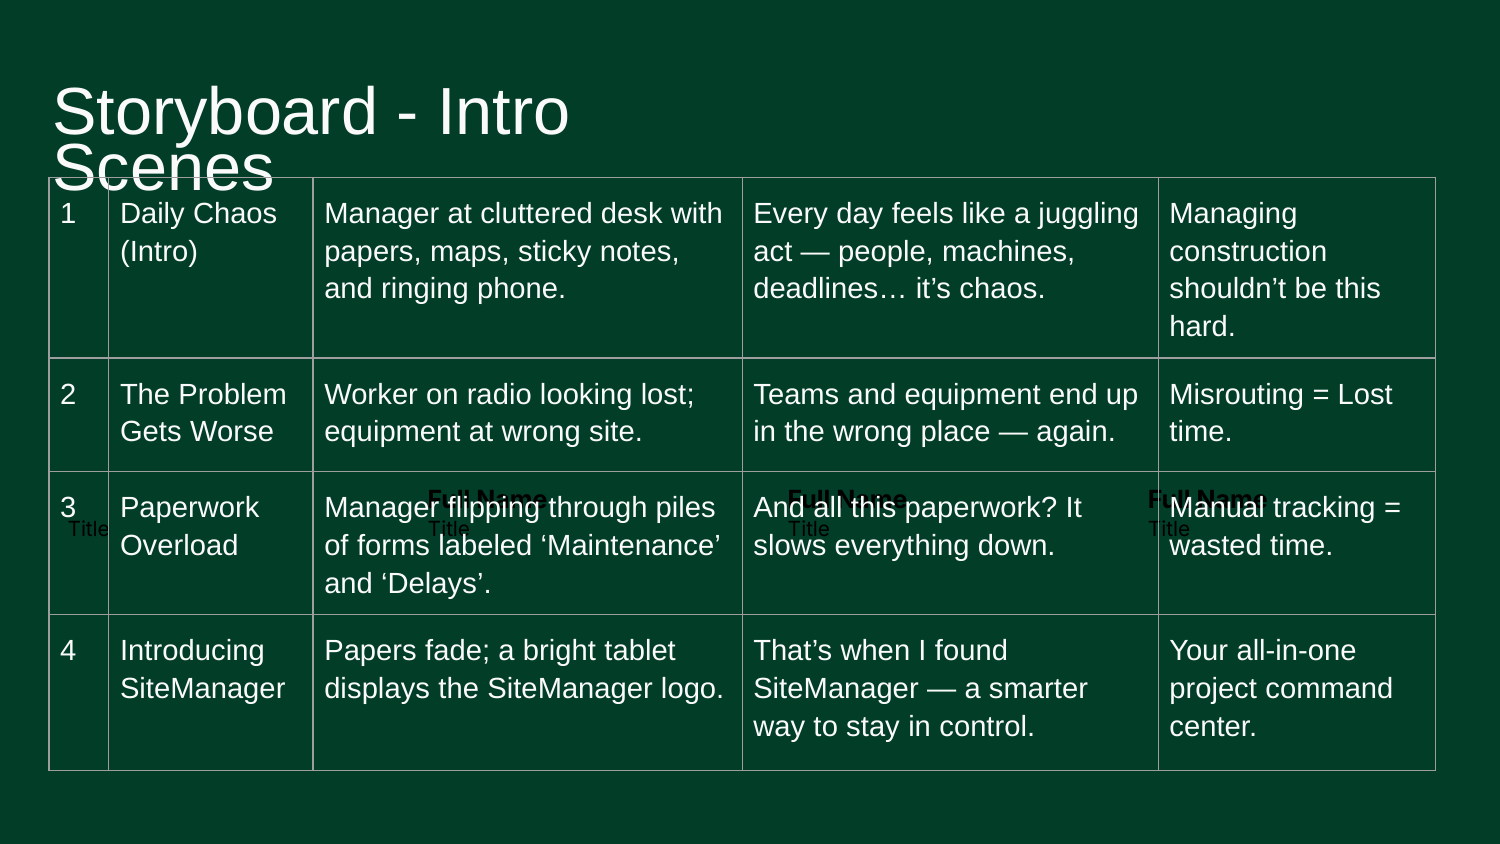

# Storyboard - Intro Scenes
| 1 | Daily Chaos (Intro) | Manager at cluttered desk with papers, maps, sticky notes, and ringing phone. | Every day feels like a juggling act — people, machines, deadlines… it’s chaos. | Managing construction shouldn’t be this hard. |
| --- | --- | --- | --- | --- |
| 2 | The Problem Gets Worse | Worker on radio looking lost; equipment at wrong site. | Teams and equipment end up in the wrong place — again. | Misrouting = Lost time. |
| 3 | Paperwork Overload | Manager flipping through piles of forms labeled ‘Maintenance’ and ‘Delays’. | And all this paperwork? It slows everything down. | Manual tracking = wasted time. |
| 4 | Introducing SiteManager | Papers fade; a bright tablet displays the SiteManager logo. | That’s when I found SiteManager — a smarter way to stay in control. | Your all-in-one project command center. |

Full Name
Full Name
Full Name
Full Name
Title
Title
Title
Title
Write a brief bio for this attendee. Mention their background, area of expertise, department, and role in the meeting.
Write a brief bio for this attendee. Mention their background, area of expertise, department, and role in the meeting.
Write a brief bio for this attendee. Mention their background, area of expertise, department, and role in the meeting.
Write a brief bio for this attendee. Mention their background, area of expertise, department, and role in the meeting.